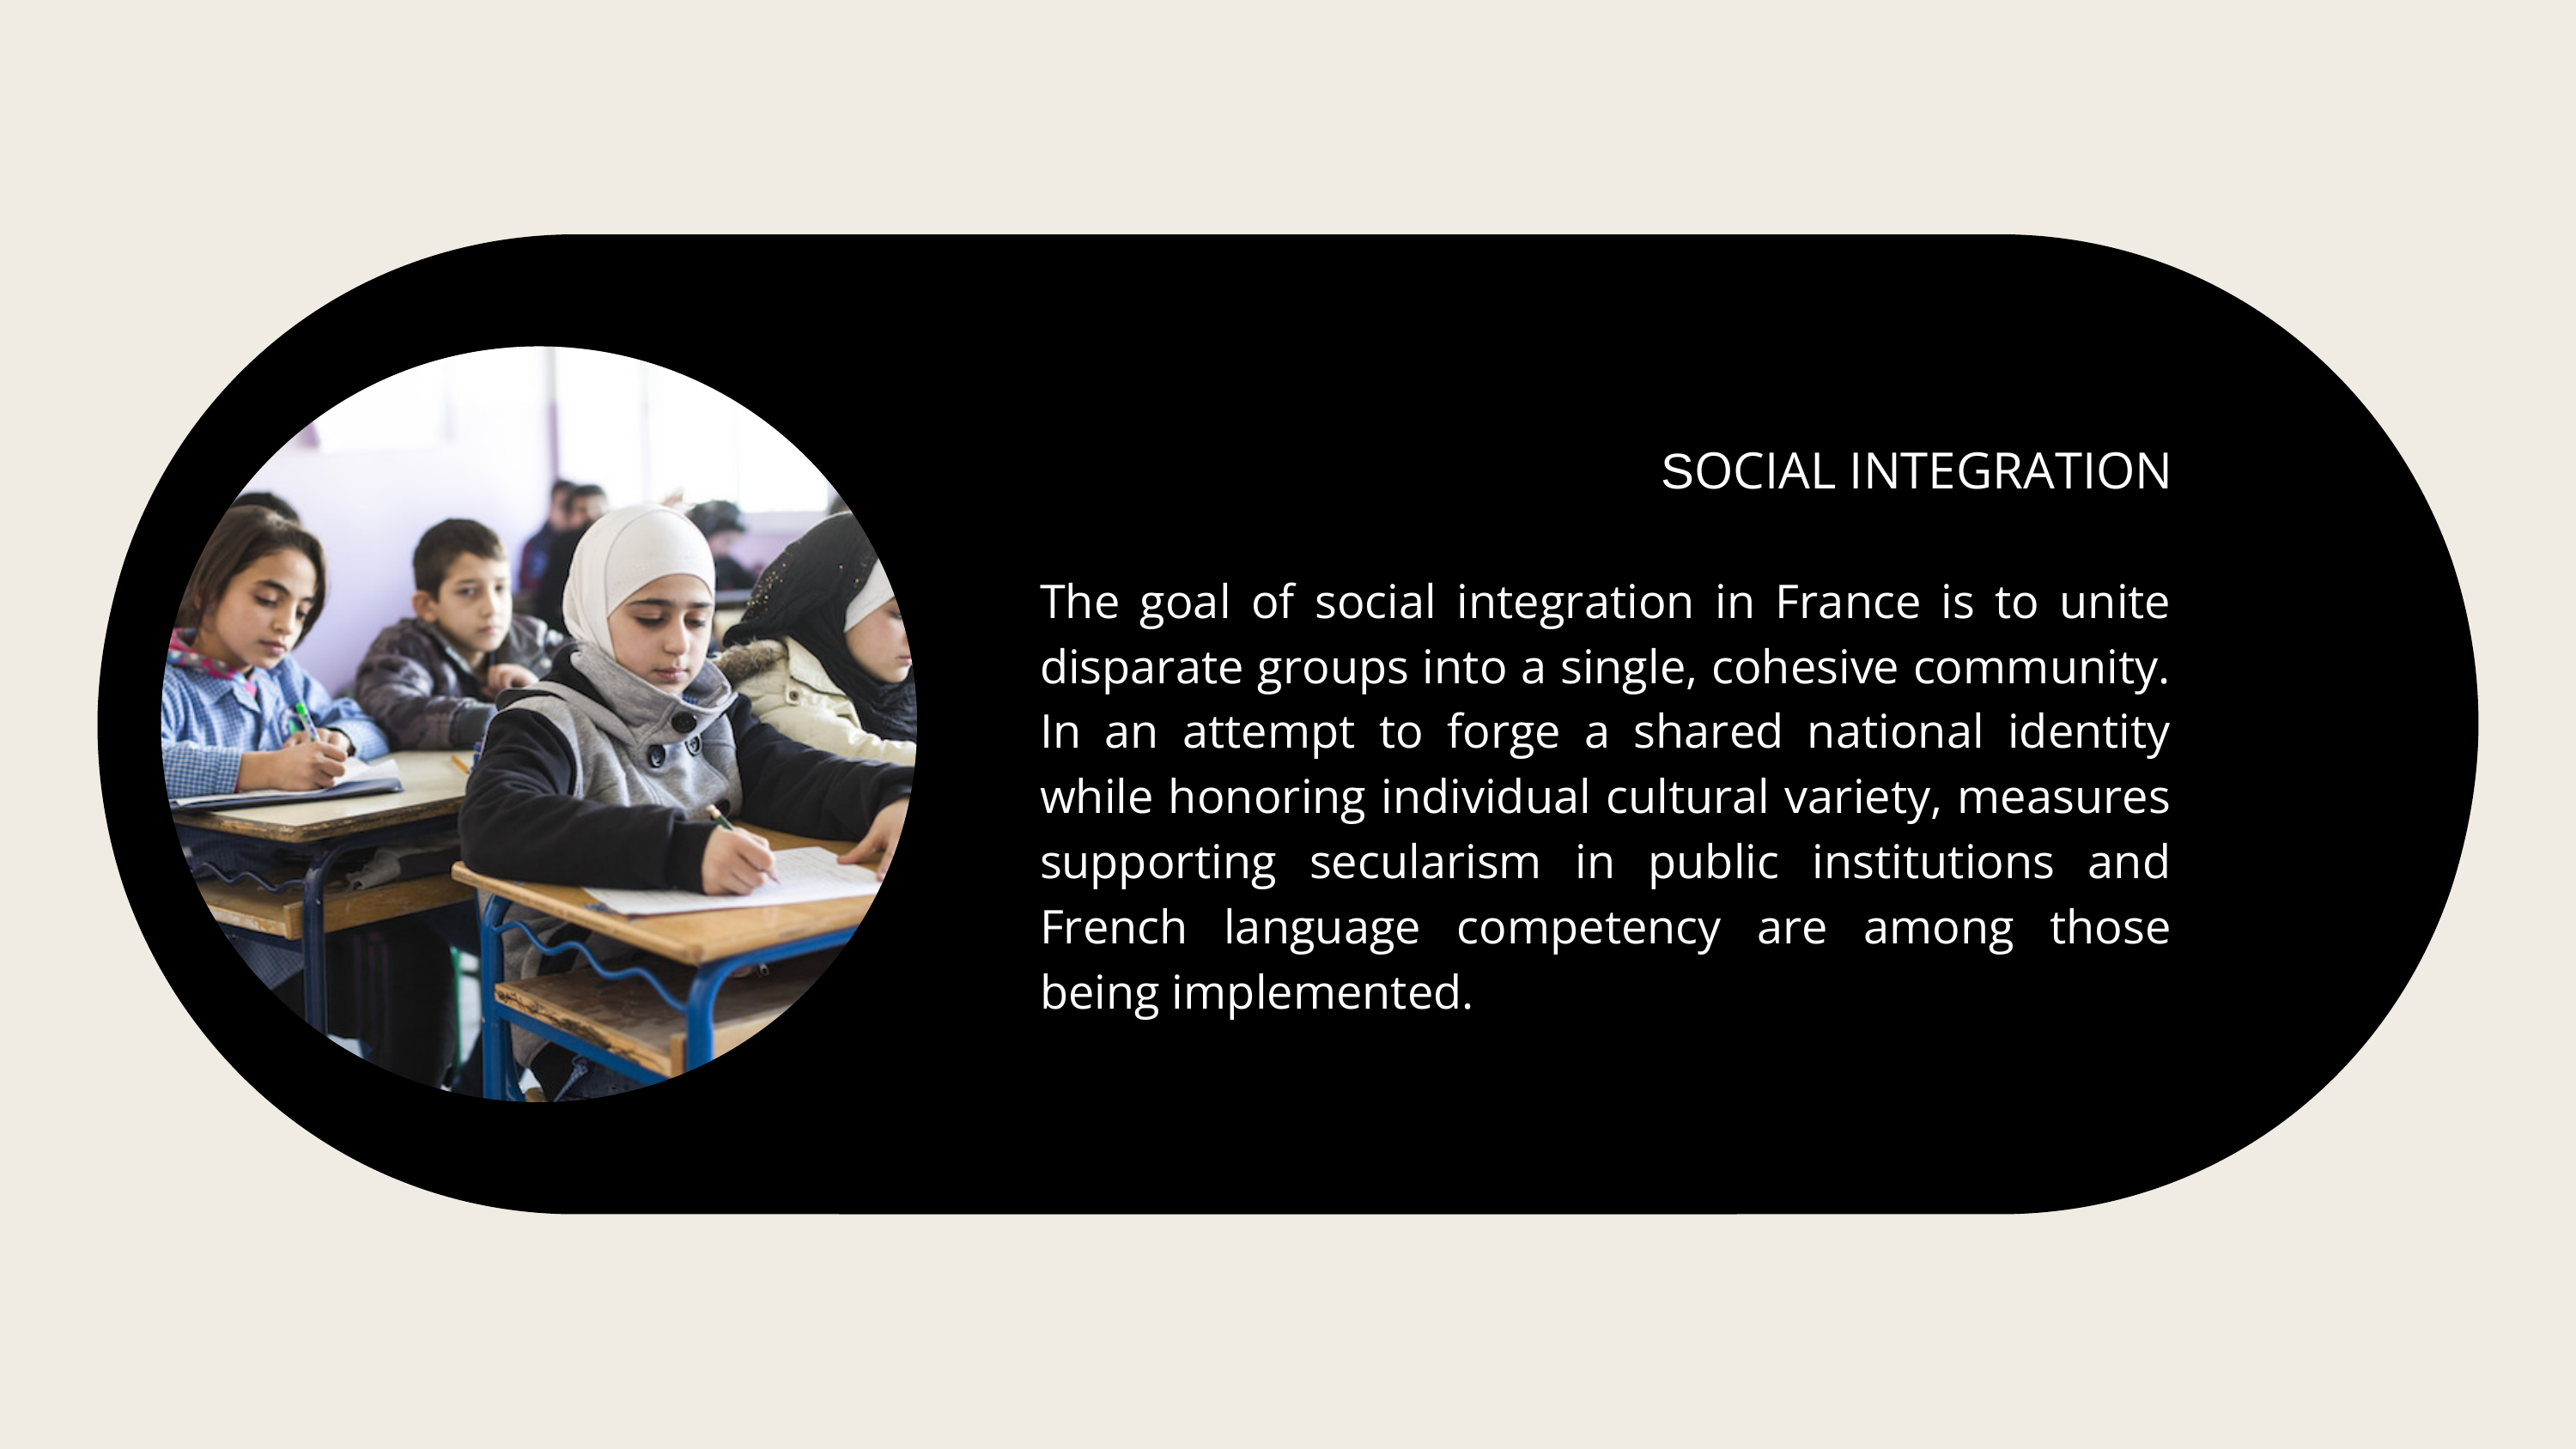

SOCIAL INTEGRATION
The goal of social integration in France is to unite disparate groups into a single, cohesive community. In an attempt to forge a shared national identity while honoring individual cultural variety, measures supporting secularism in public institutions and French language competency are among those being implemented.